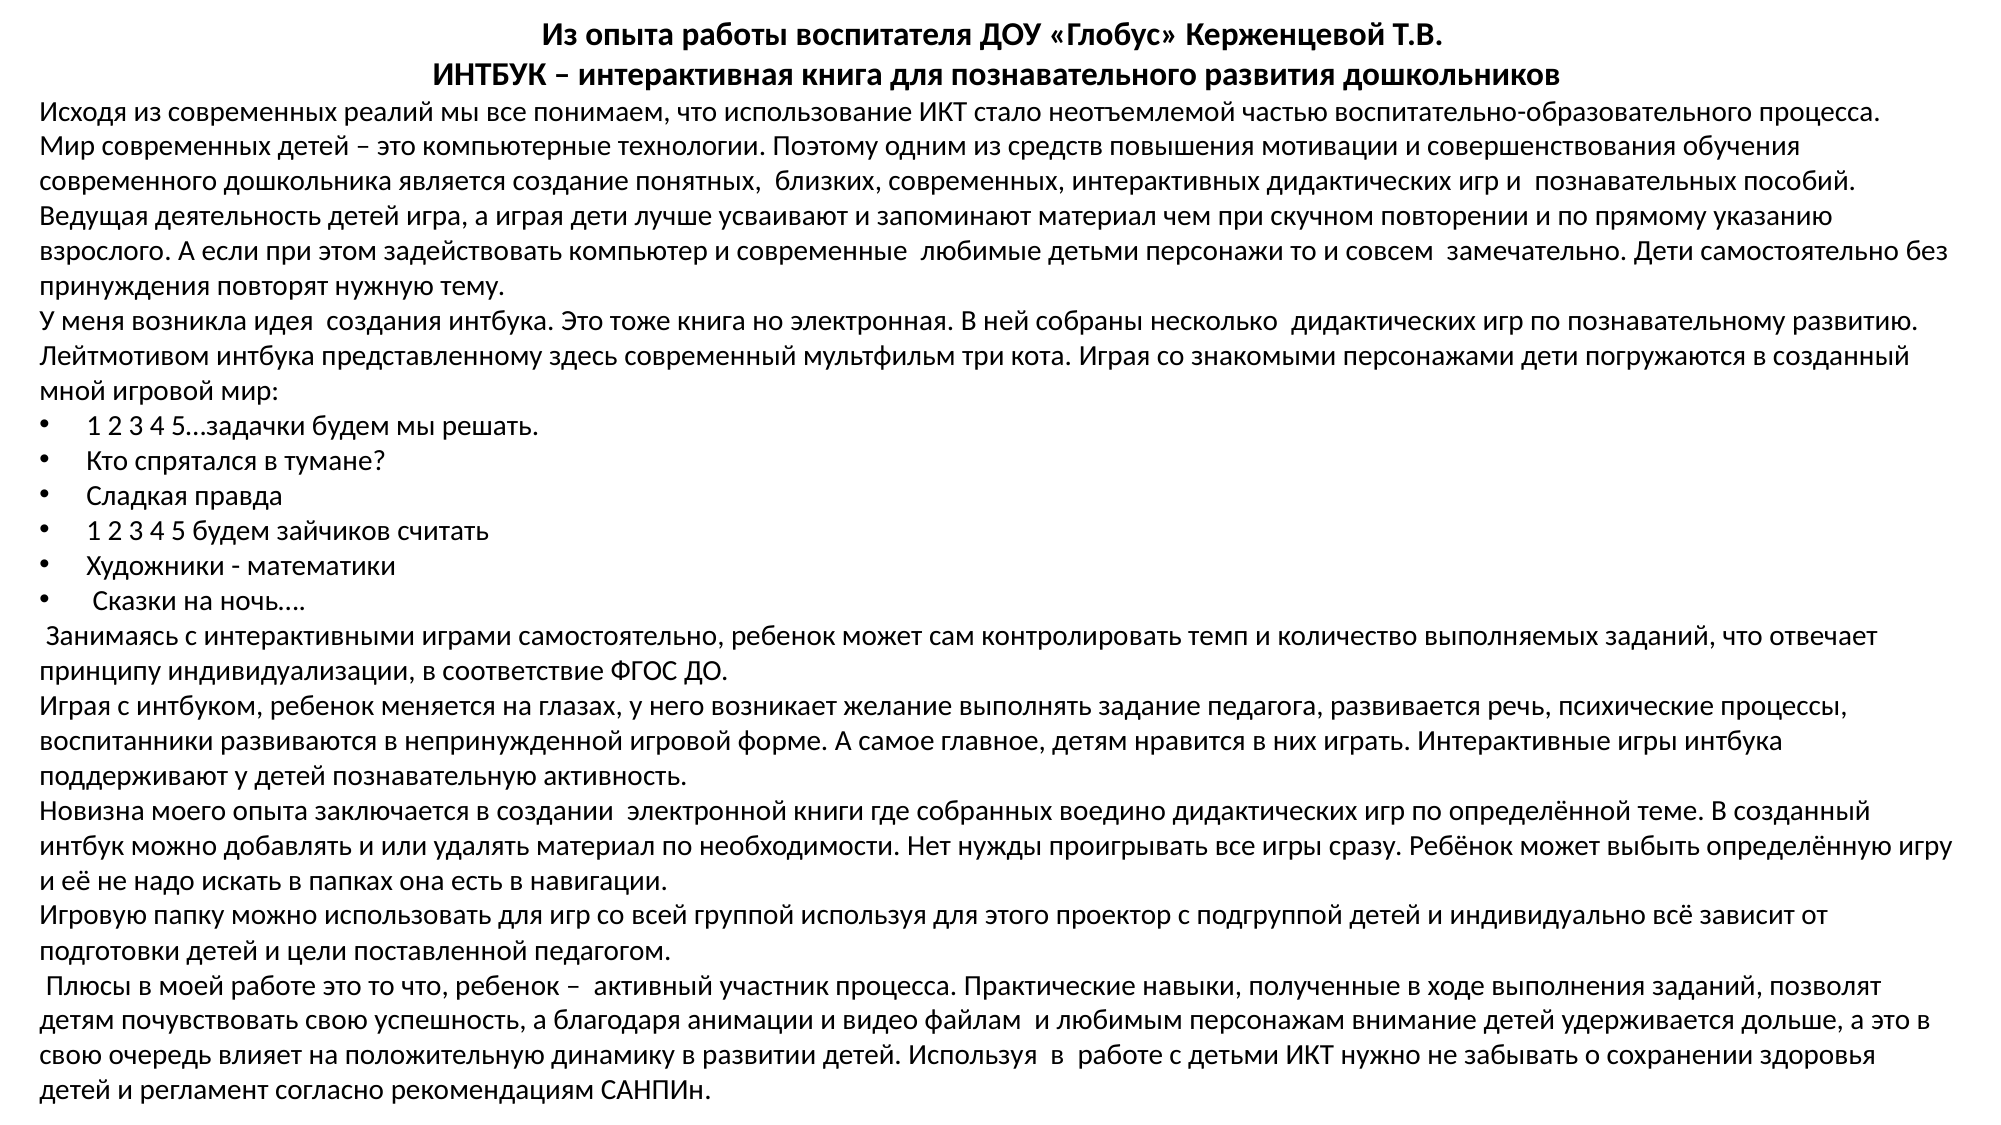

Из опыта работы воспитателя ДОУ «Глобус» Керженцевой Т.В.
ИНТБУК – интерактивная книга для познавательного развития дошкольников
Исходя из современных реалий мы все понимаем, что использование ИКТ стало неотъемлемой частью воспитательно-образовательного процесса.
Мир современных детей – это компьютерные технологии. Поэтому одним из средств повышения мотивации и совершенствования обучения современного дошкольника является создание понятных,  близких, современных, интерактивных дидактических игр и  познавательных пособий.
Ведущая деятельность детей игра, а играя дети лучше усваивают и запоминают материал чем при скучном повторении и по прямому указанию взрослого. А если при этом задействовать компьютер и современные  любимые детьми персонажи то и совсем  замечательно. Дети самостоятельно без принуждения повторят нужную тему.
У меня возникла идея  создания интбука. Это тоже книга но электронная. В ней собраны несколько  дидактических игр по познавательному развитию. Лейтмотивом интбука представленному здесь современный мультфильм три кота. Играя со знакомыми персонажами дети погружаются в созданный мной игровой мир:
1 2 3 4 5…задачки будем мы решать.
Кто спрятался в тумане?
Сладкая правда
1 2 3 4 5 будем зайчиков считать
Художники - математики
 Сказки на ночь….
 Занимаясь с интерактивными играми самостоятельно, ребенок может сам контролировать темп и количество выполняемых заданий, что отвечает принципу индивидуализации, в соответствие ФГОС ДО.
Играя с интбуком, ребенок меняется на глазах, у него возникает желание выполнять задание педагога, развивается речь, психические процессы, воспитанники развиваются в непринужденной игровой форме. А самое главное, детям нравится в них играть. Интерактивные игры интбука поддерживают у детей познавательную активность.
Новизна моего опыта заключается в создании  электронной книги где собранных воедино дидактических игр по определённой теме. В созданный интбук можно добавлять и или удалять материал по необходимости. Нет нужды проигрывать все игры сразу. Ребёнок может выбыть определённую игру и её не надо искать в папках она есть в навигации.
Игровую папку можно использовать для игр со всей группой используя для этого проектор с подгруппой детей и индивидуально всё зависит от подготовки детей и цели поставленной педагогом.
 Плюсы в моей работе это то что, ребенок –  активный участник процесса. Практические навыки, полученные в ходе выполнения заданий, позволят детям почувствовать свою успешность, а благодаря анимации и видео файлам  и любимым персонажам внимание детей удерживается дольше, а это в свою очередь влияет на положительную динамику в развитии детей. Используя  в  работе с детьми ИКТ нужно не забывать о сохранении здоровья детей и регламент согласно рекомендациям САНПИн.